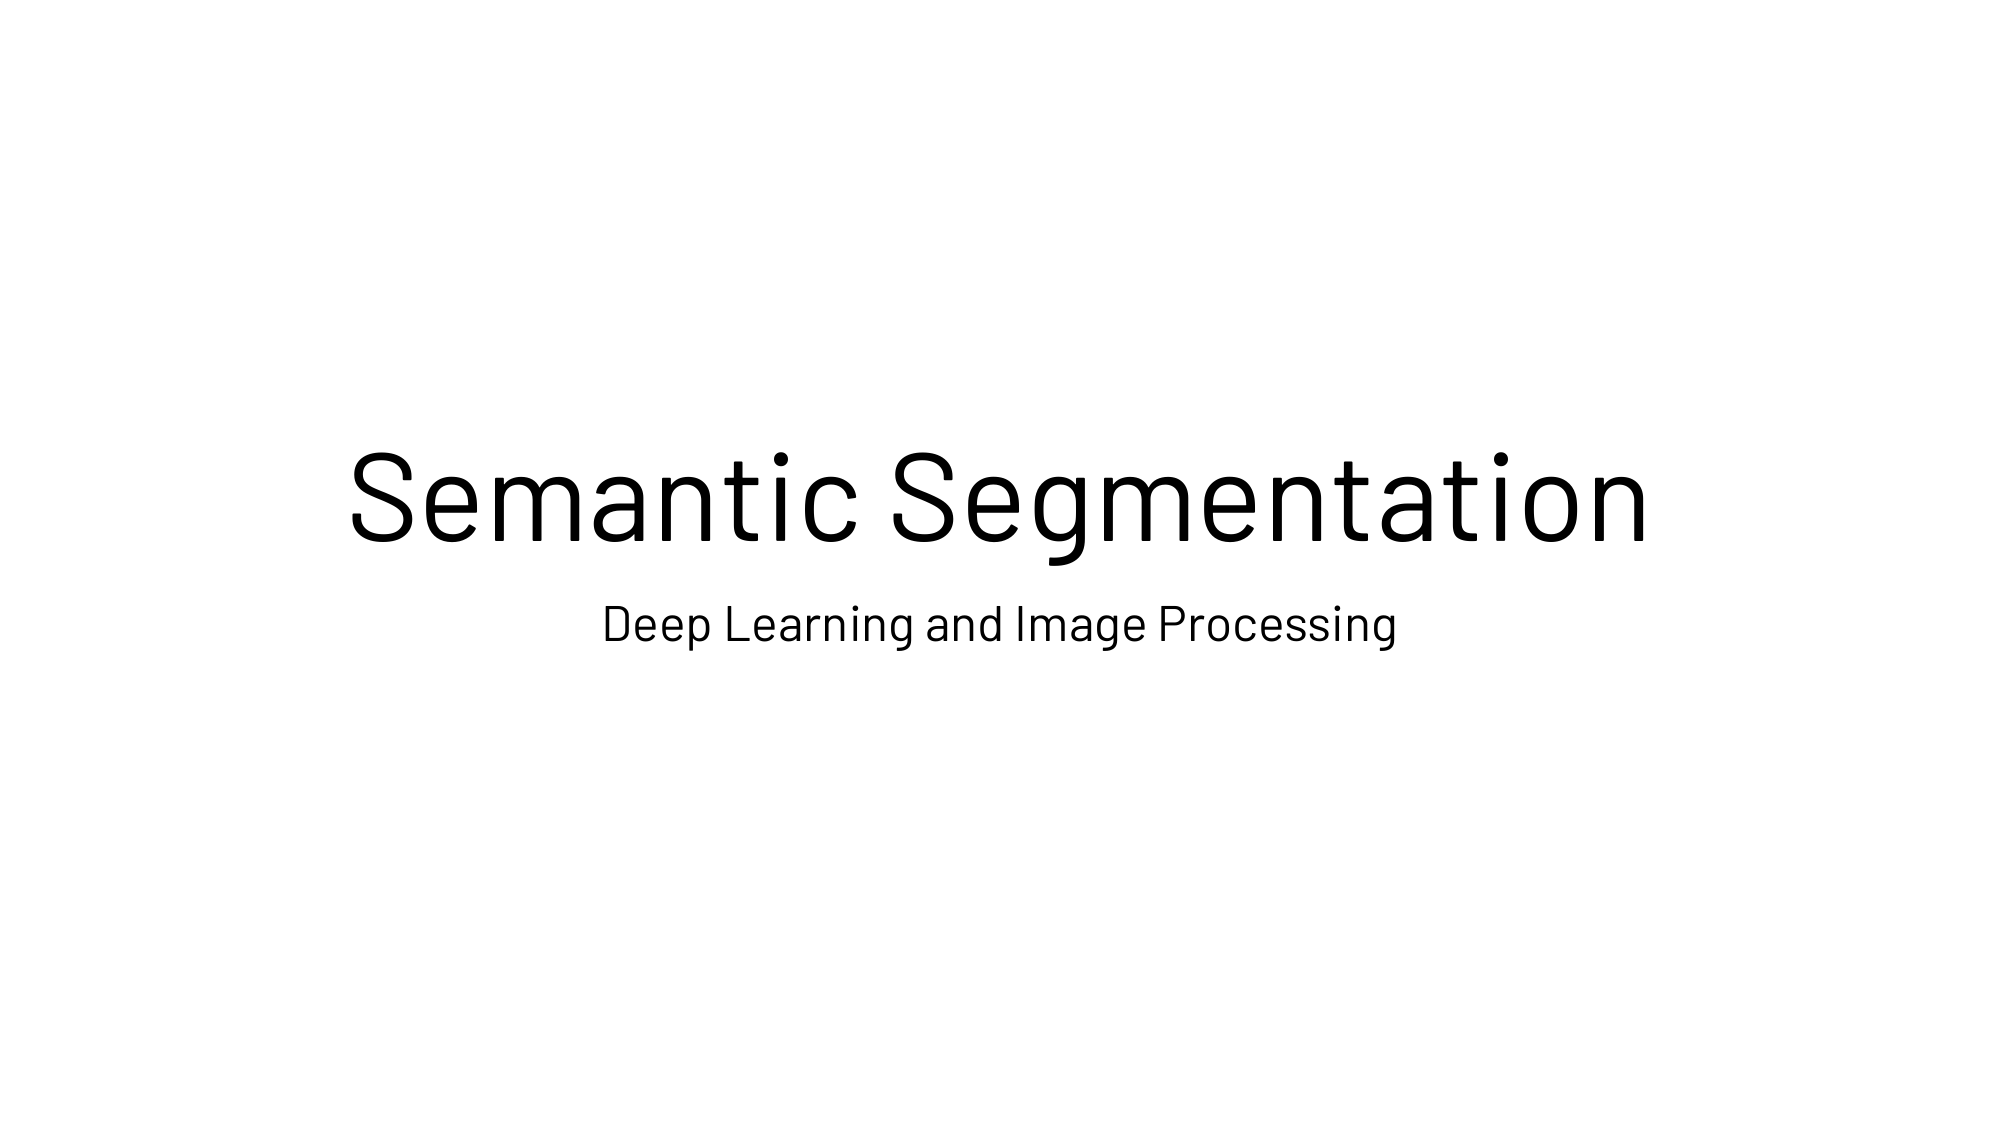

# Semantic Segmentation
Deep Learning and Image Processing